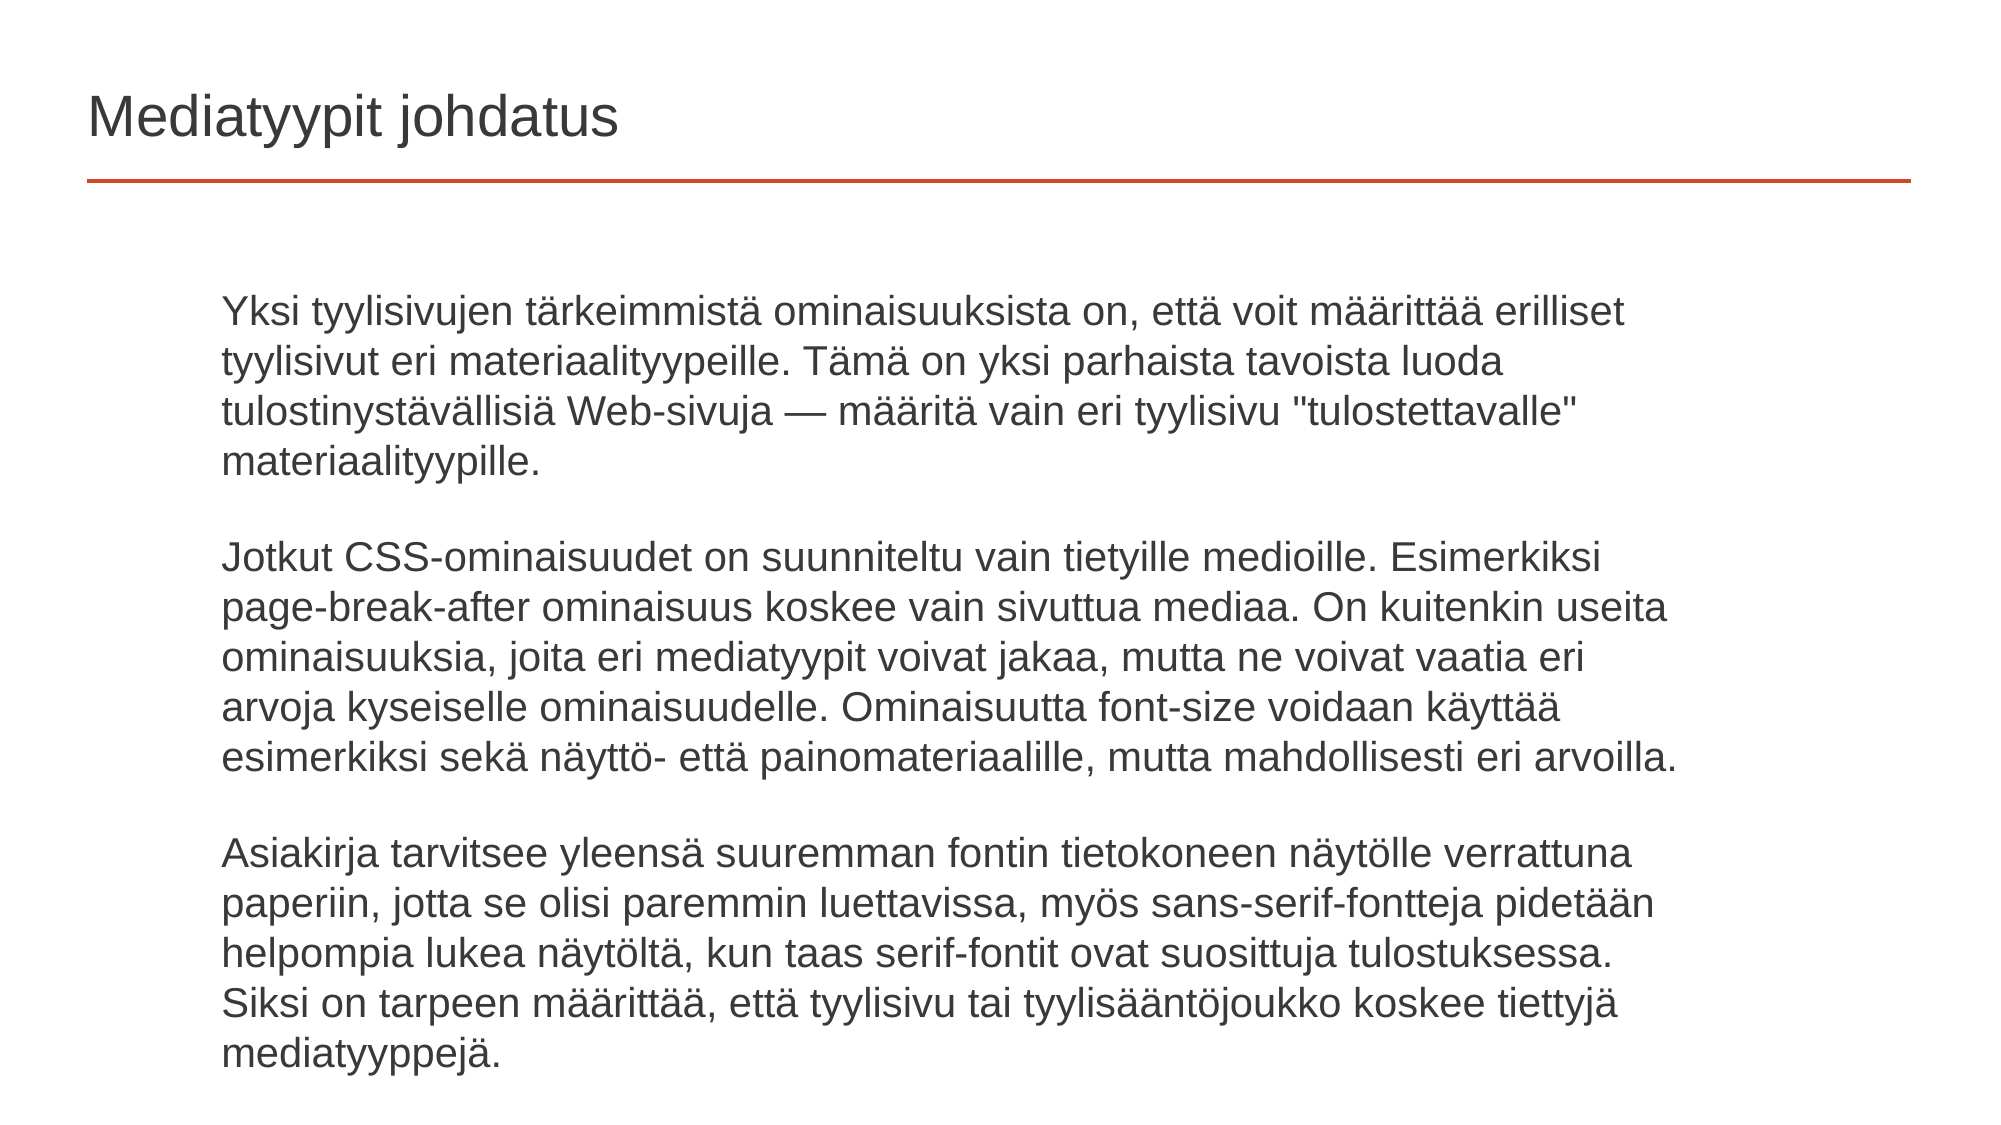

# Mediatyypit johdatus
Yksi tyylisivujen tärkeimmistä ominaisuuksista on, että voit määrittää erilliset tyylisivut eri materiaalityypeille. Tämä on yksi parhaista tavoista luoda tulostinystävällisiä Web-sivuja — määritä vain eri tyylisivu "tulostettavalle" materiaalityypille.
Jotkut CSS-ominaisuudet on suunniteltu vain tietyille medioille. Esimerkiksi page-break-after ominaisuus koskee vain sivuttua mediaa. On kuitenkin useita ominaisuuksia, joita eri mediatyypit voivat jakaa, mutta ne voivat vaatia eri arvoja kyseiselle ominaisuudelle. Ominaisuutta font-size voidaan käyttää esimerkiksi sekä näyttö- että painomateriaalille, mutta mahdollisesti eri arvoilla.
Asiakirja tarvitsee yleensä suuremman fontin tietokoneen näytölle verrattuna paperiin, jotta se olisi paremmin luettavissa, myös sans-serif-fontteja pidetään helpompia lukea näytöltä, kun taas serif-fontit ovat suosittuja tulostuksessa. Siksi on tarpeen määrittää, että tyylisivu tai tyylisääntöjoukko koskee tiettyjä mediatyyppejä.